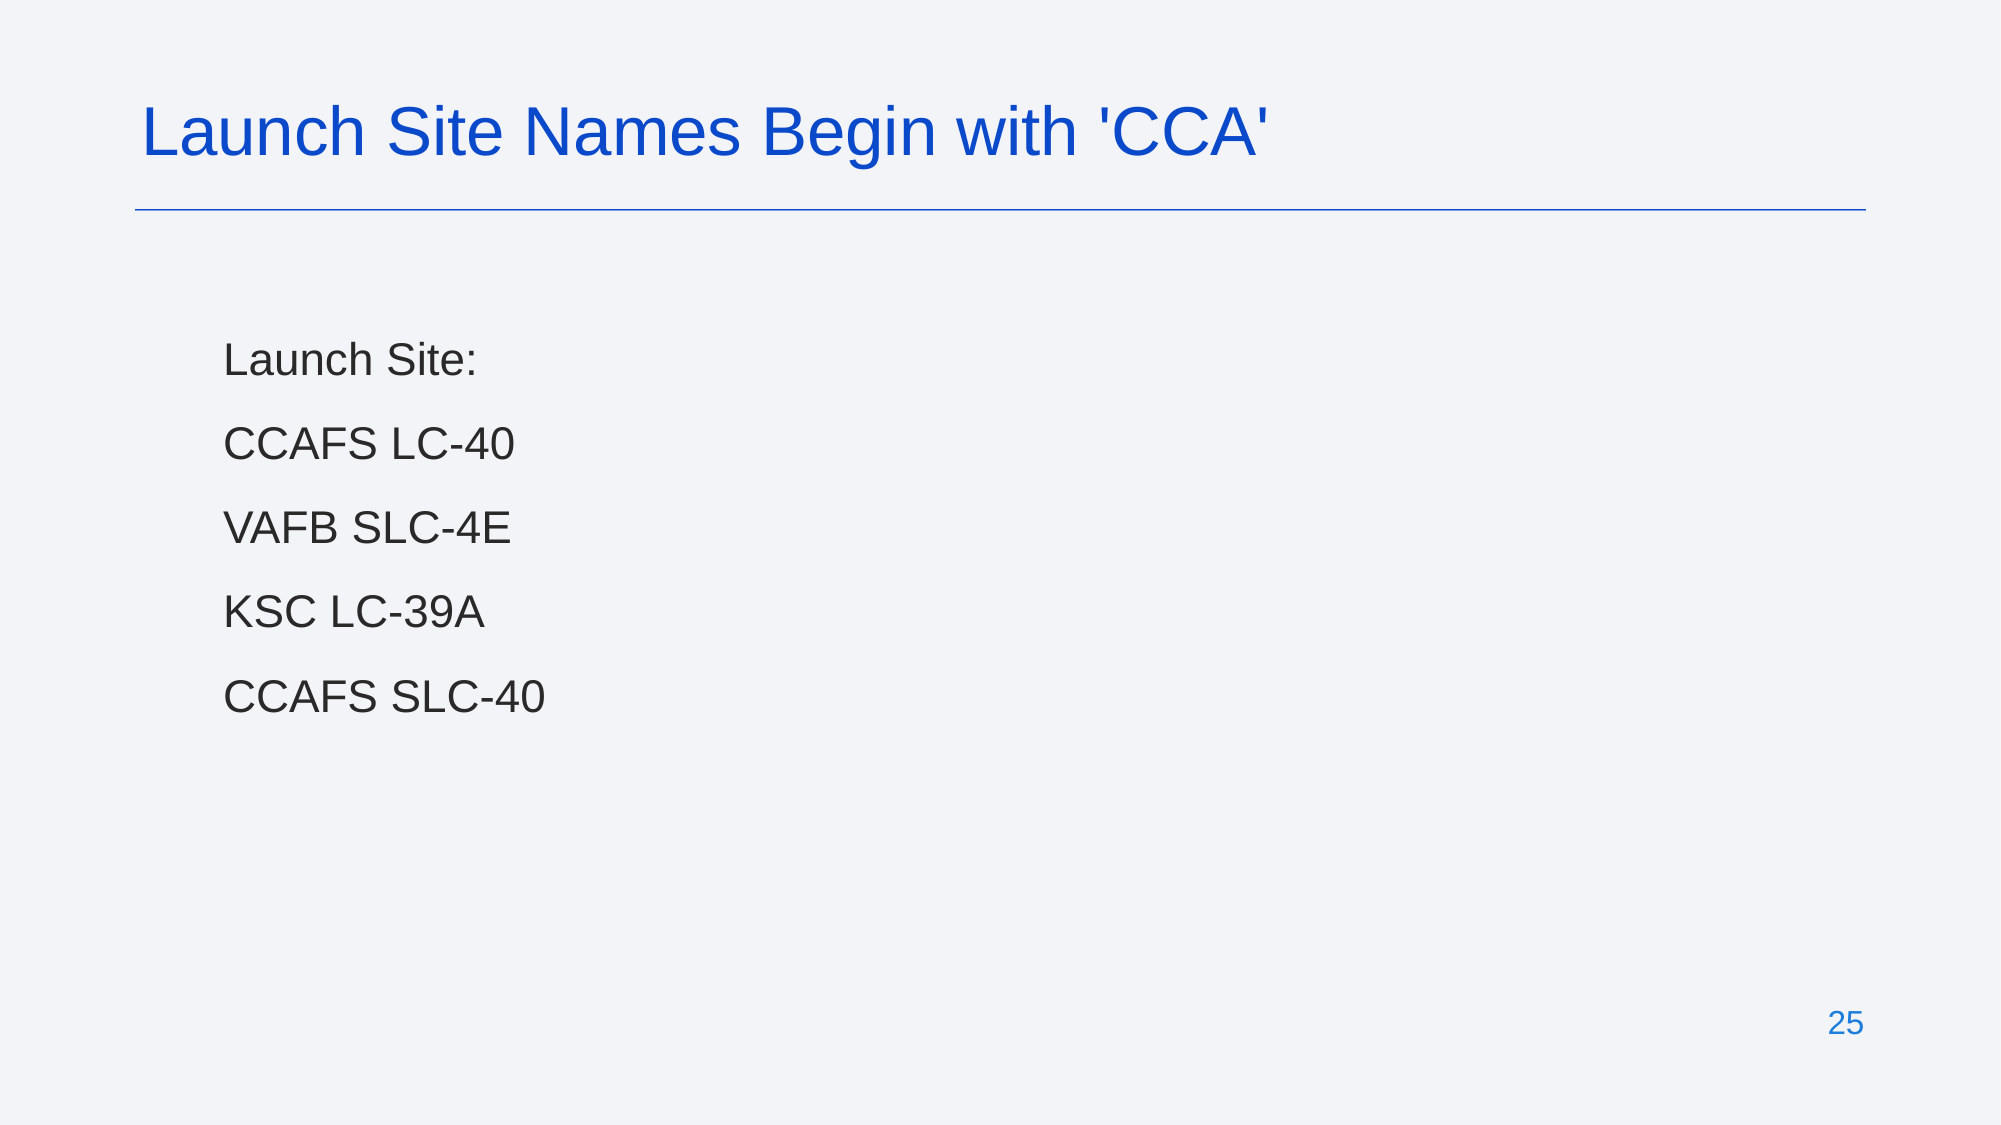

Launch Site Names Begin with 'CCA'
Launch Site:
CCAFS LC-40
VAFB SLC-4E
KSC LC-39A
CCAFS SLC-40
25